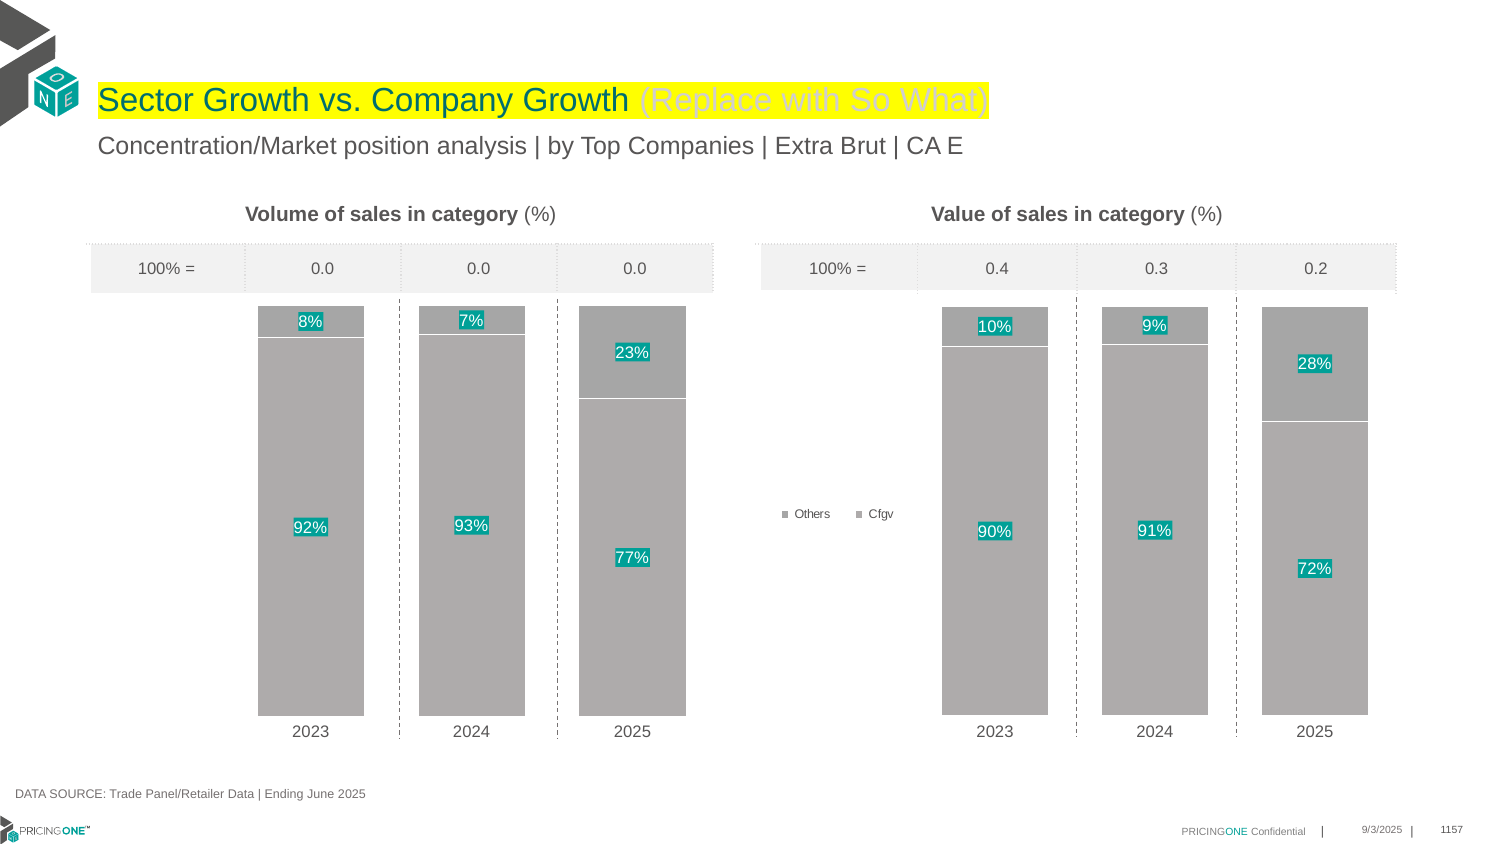

# Sector Growth vs. Company Growth (Replace with So What)
Concentration/Market position analysis | by Top Companies | Extra Brut | CA E
| Volume of sales in category (%) |  |  |  |
| --- | --- | --- | --- |
| 100% = | 0.0 | 0.0 | 0.0 |
| Value of sales in category (%) |  |  |  |
| --- | --- | --- | --- |
| 100% = | 0.4 | 0.3 | 0.2 |

### Chart

| Category | Cfgv | Others |
|---|---|---|
| 2023 | 0.9217202970297029 | 0.07827970297029703 |
| 2024 | 0.9293878587757175 | 0.07061214122428244 |
| 2025 | 0.7731243576567317 | 0.22687564234326824 |

### Chart

| Category | Cfgv | Others |
|---|---|---|
| 2023 | 0.9021416667956517 | 0.09785833320434834 |
| 2024 | 0.9060528630922177 | 0.09394713690778234 |
| 2025 | 0.7191795448159596 | 0.2808204551840405 |
DATA SOURCE: Trade Panel/Retailer Data | Ending June 2025

9/3/2025
1157